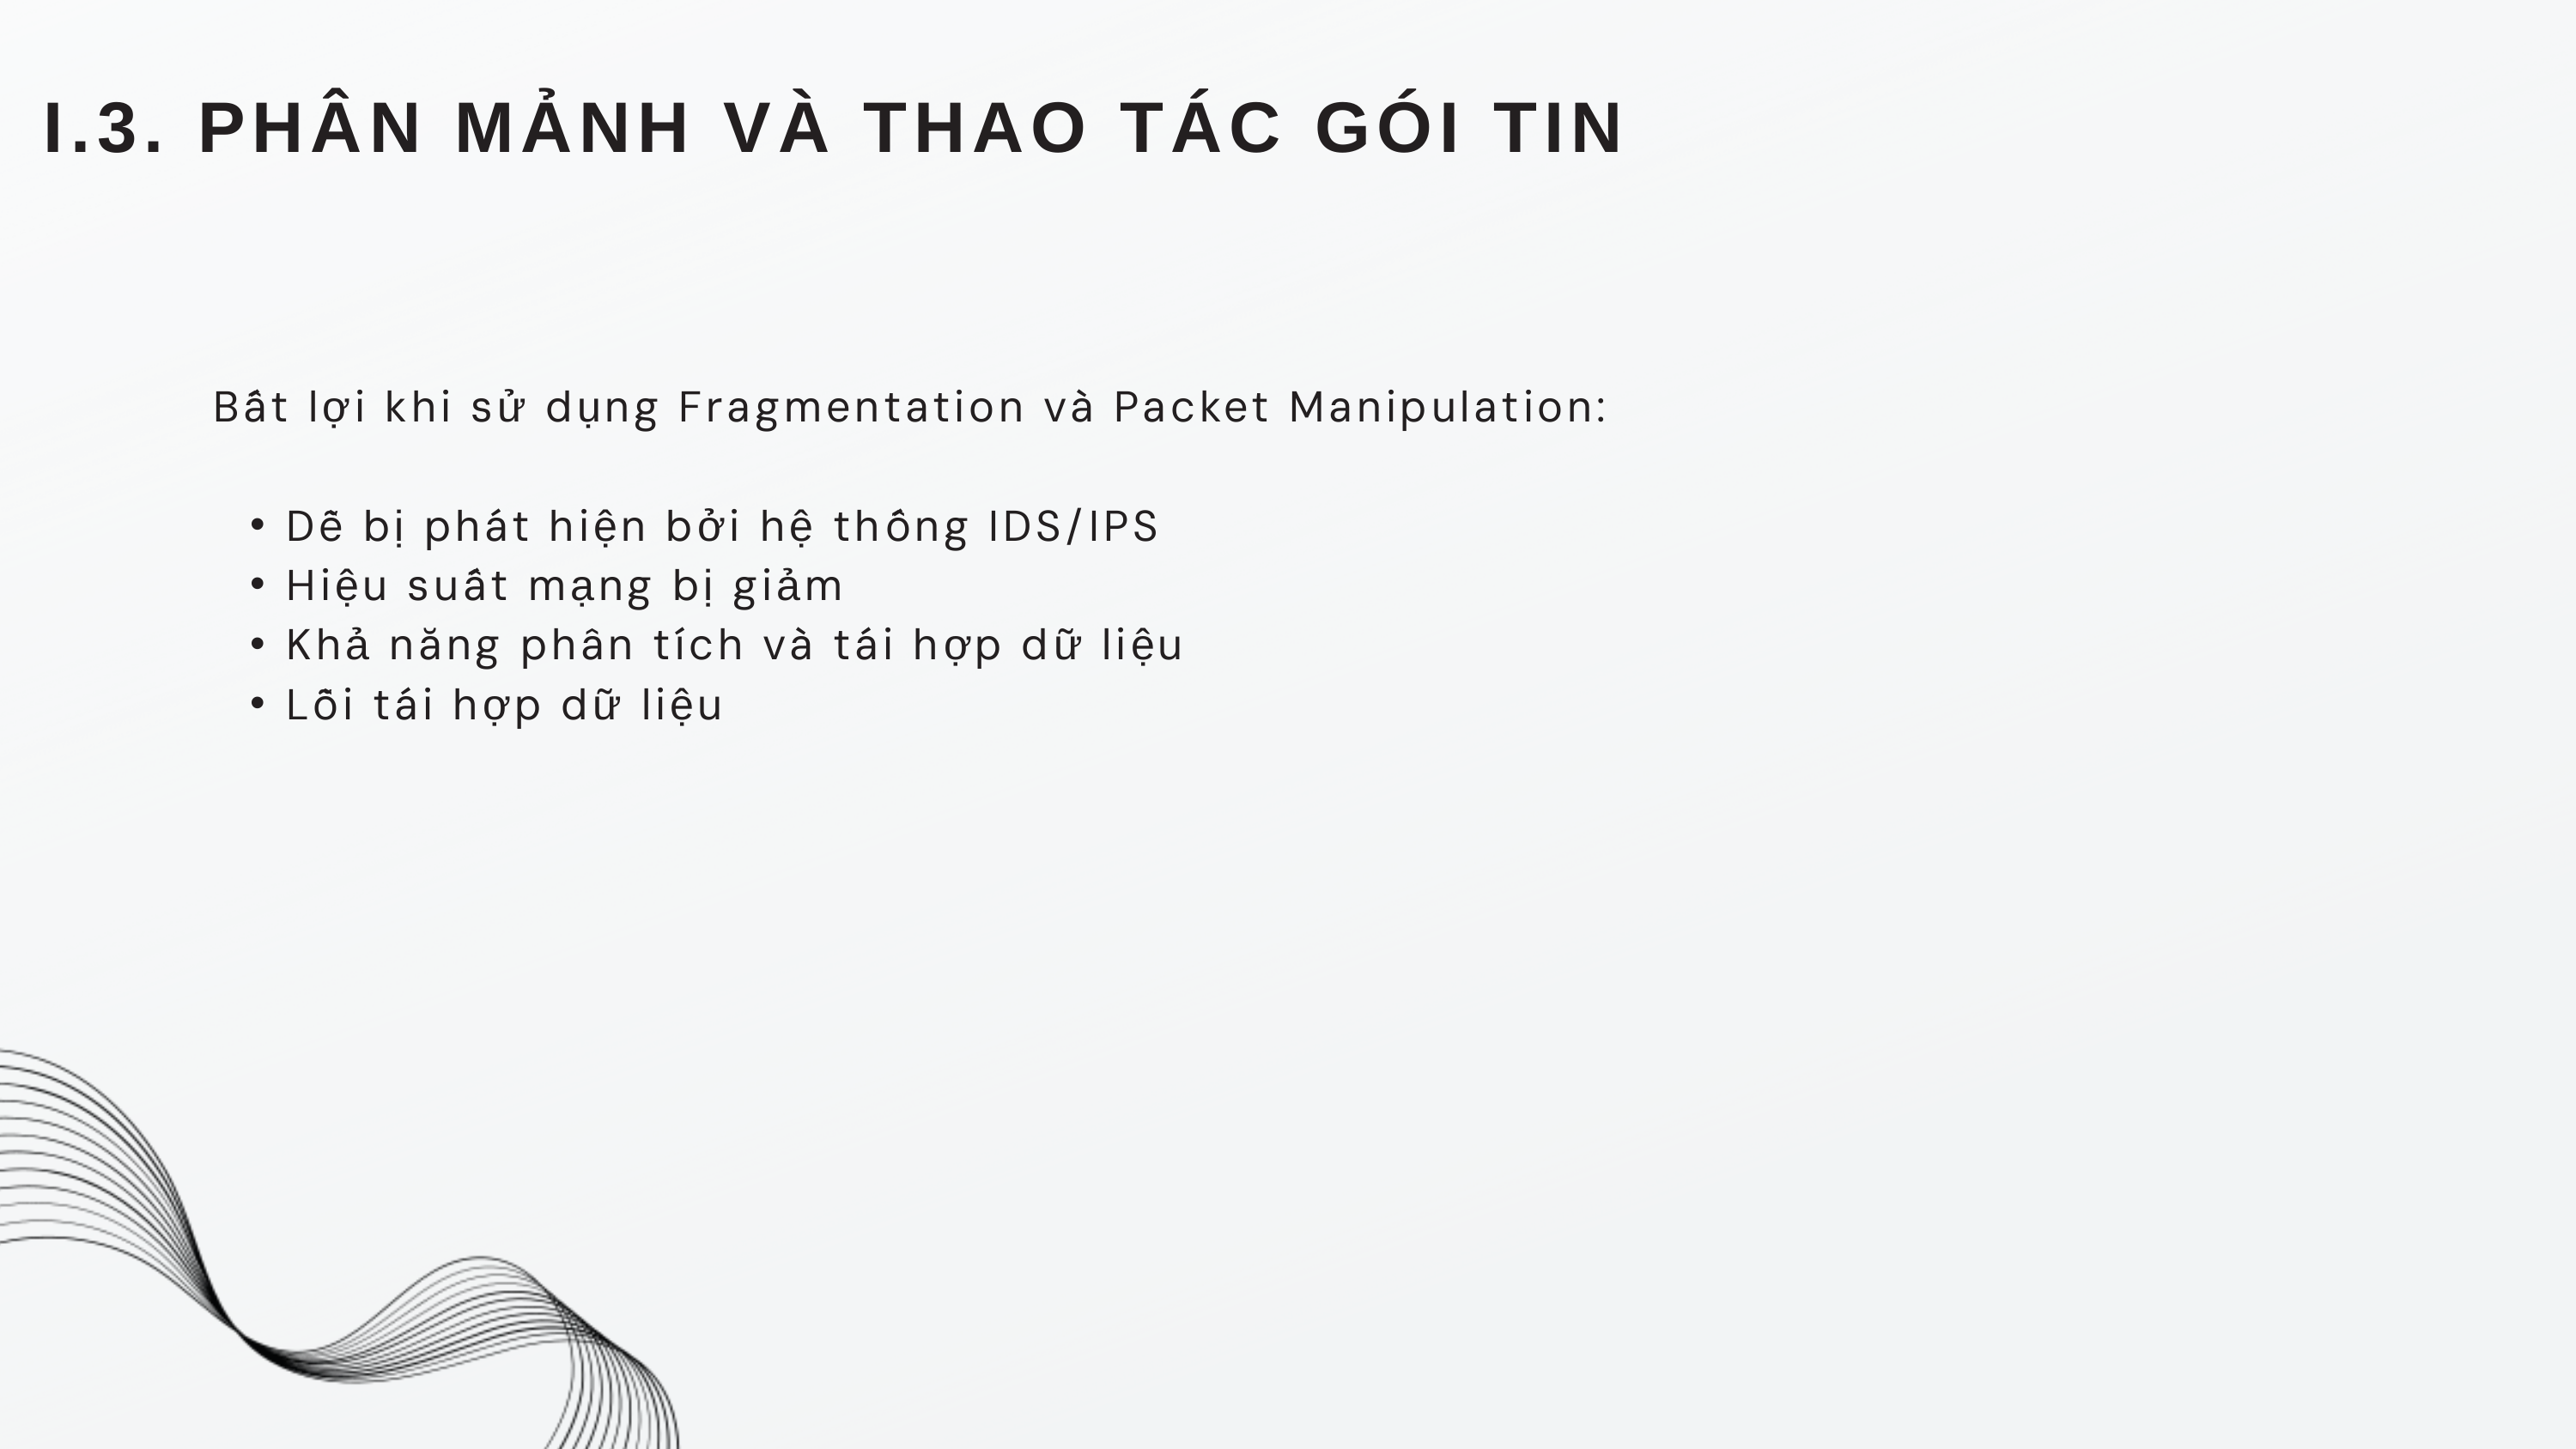

I.3. PHÂN MẢNH VÀ THAO TÁC GÓI TIN
Bất lợi khi sử dụng Fragmentation và Packet Manipulation:

Dễ bị phát hiện bởi hệ thống IDS/IPS
Hiệu suất mạng bị giảm
Khả năng phân tích và tái hợp dữ liệu
Lỗi tái hợp dữ liệu